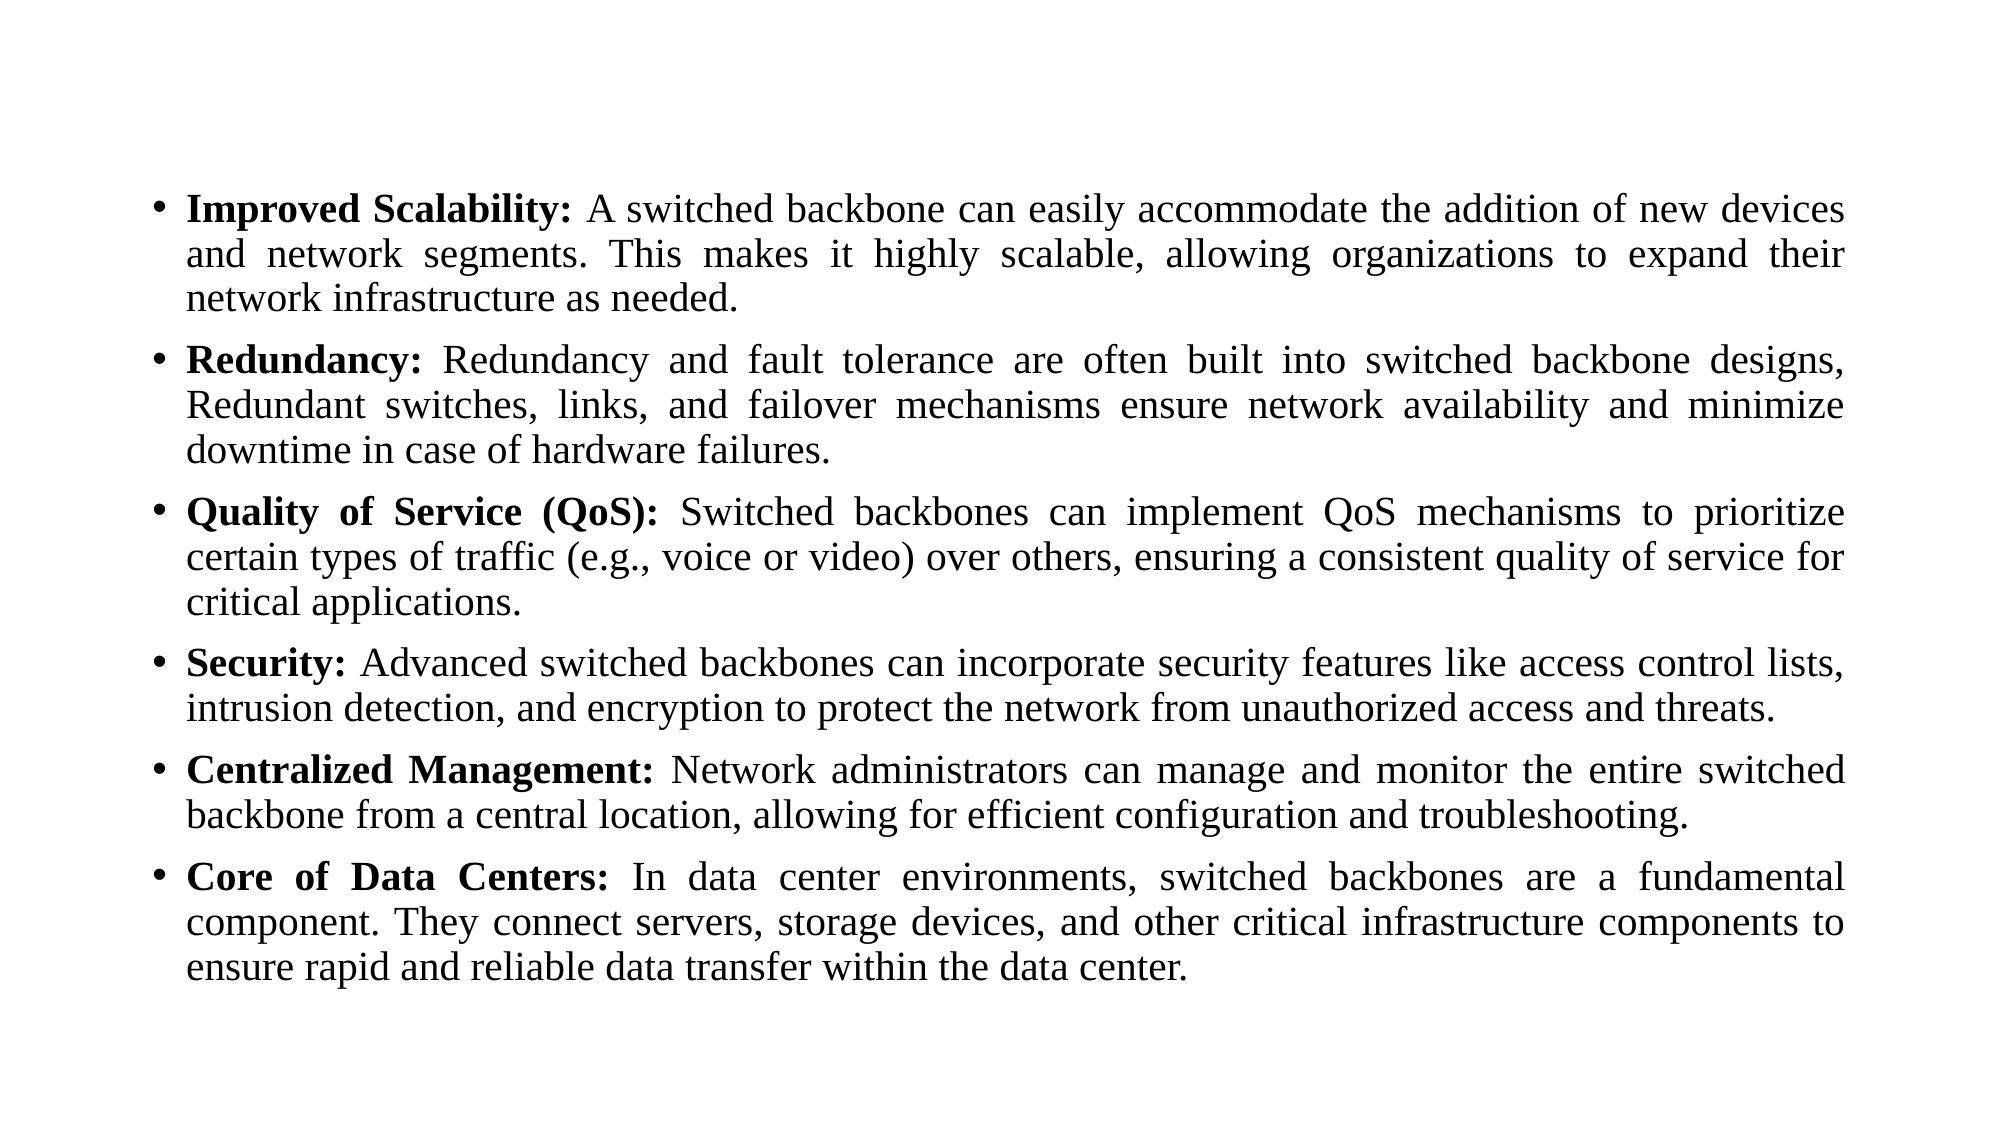

#
Improved Scalability: A switched backbone can easily accommodate the addition of new devices and network segments. This makes it highly scalable, allowing organizations to expand their network infrastructure as needed.
Redundancy: Redundancy and fault tolerance are often built into switched backbone designs, Redundant switches, links, and failover mechanisms ensure network availability and minimize downtime in case of hardware failures.
Quality of Service (QoS): Switched backbones can implement QoS mechanisms to prioritize certain types of traffic (e.g., voice or video) over others, ensuring a consistent quality of service for critical applications.
Security: Advanced switched backbones can incorporate security features like access control lists, intrusion detection, and encryption to protect the network from unauthorized access and threats.
Centralized Management: Network administrators can manage and monitor the entire switched backbone from a central location, allowing for efficient configuration and troubleshooting.
Core of Data Centers: In data center environments, switched backbones are a fundamental component. They connect servers, storage devices, and other critical infrastructure components to ensure rapid and reliable data transfer within the data center.